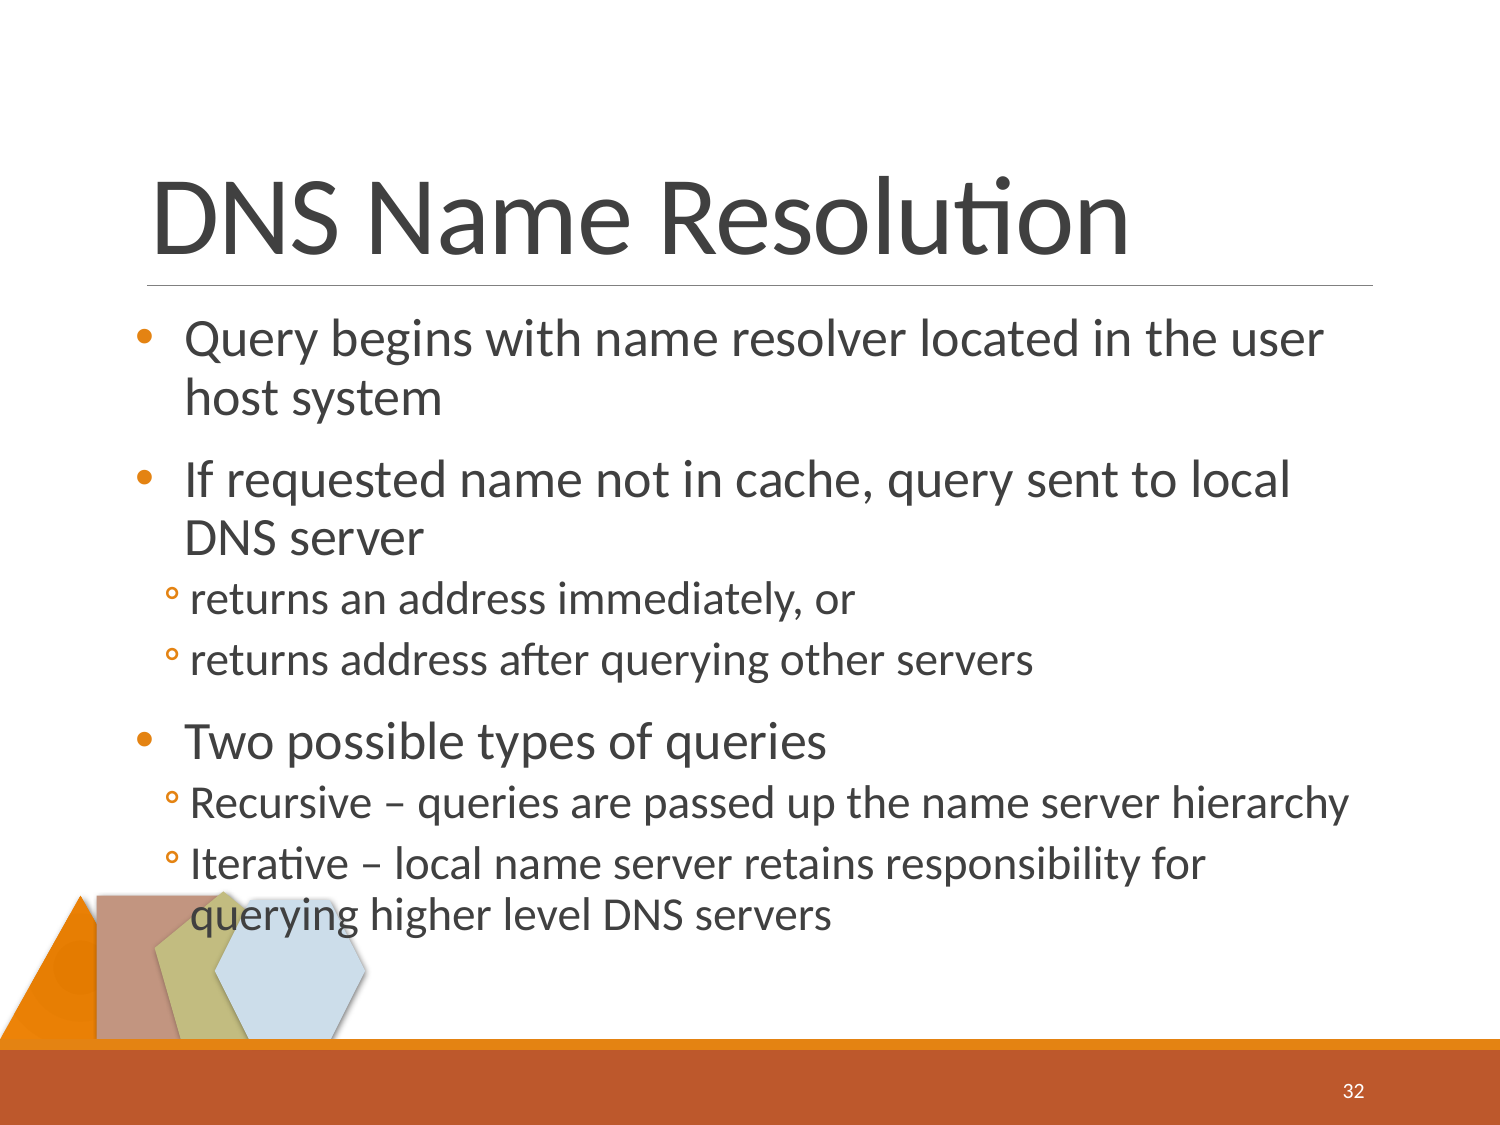

# DNS Name Resolution
Query begins with name resolver located in the user host system
If requested name not in cache, query sent to local DNS server
returns an address immediately, or
returns address after querying other servers
Two possible types of queries
Recursive – queries are passed up the name server hierarchy
Iterative – local name server retains responsibility for querying higher level DNS servers
32